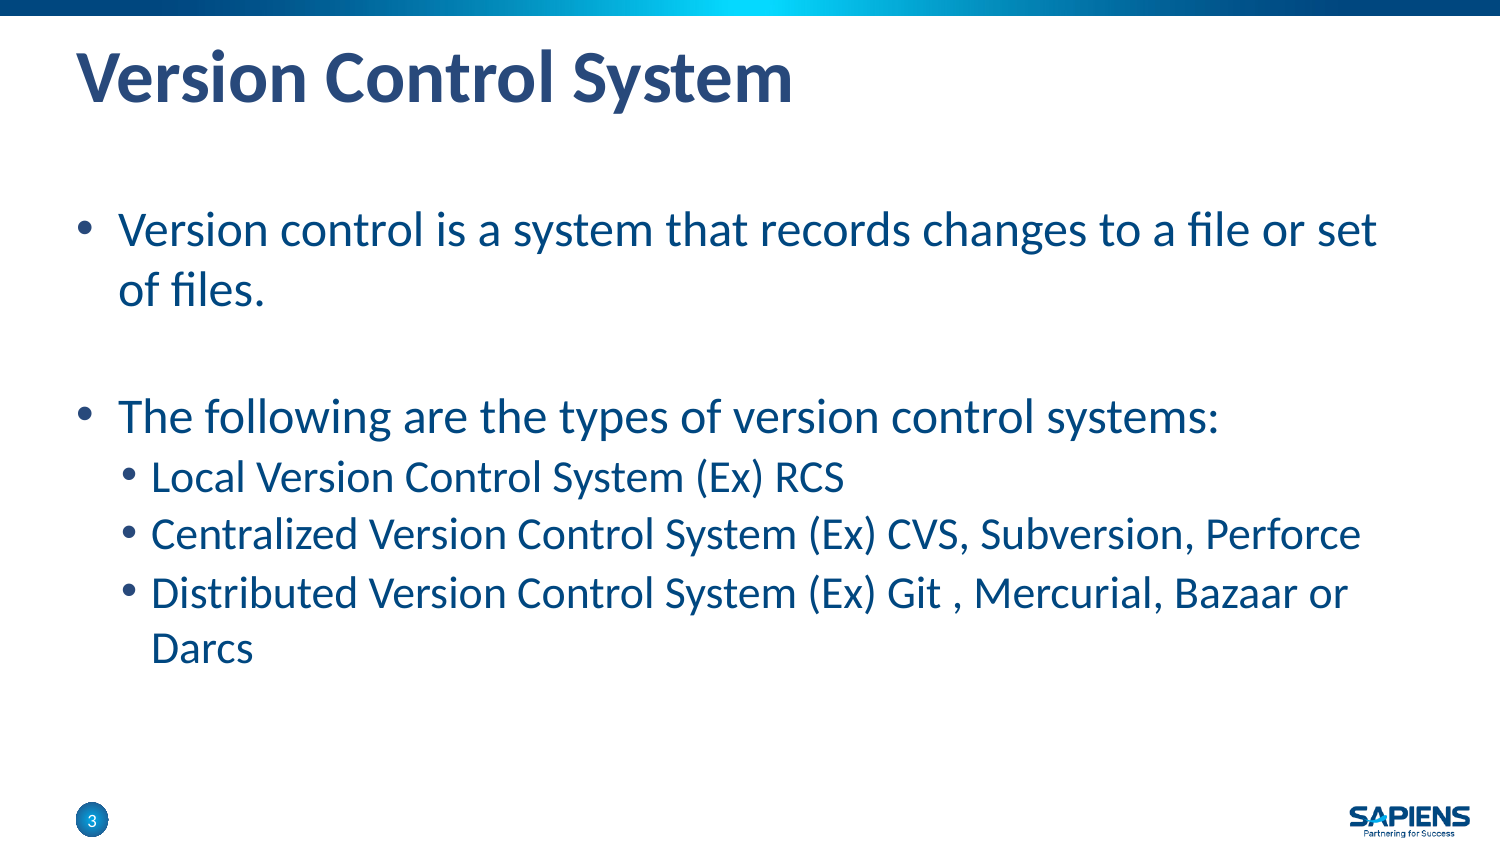

# Version Control System

Version control is a system that records changes to a file or set of files.

The following are the types of version control systems:
Local Version Control System (Ex) RCS
Centralized Version Control System (Ex) CVS, Subversion, Perforce
Distributed Version Control System (Ex) Git , Mercurial, Bazaar or Darcs
3